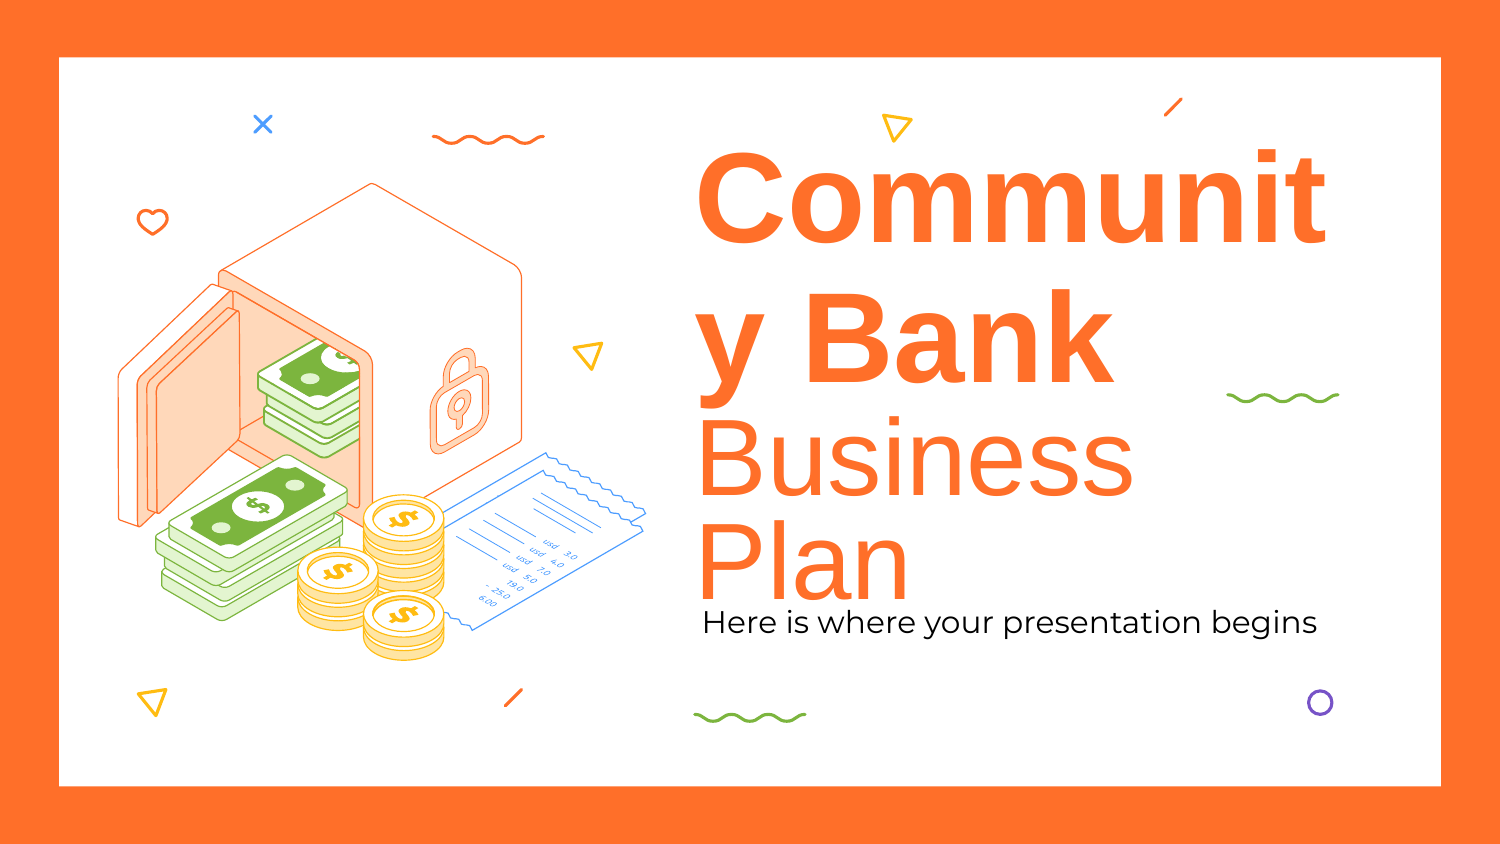

# Community Bank Business Plan

Here is where your presentation begins